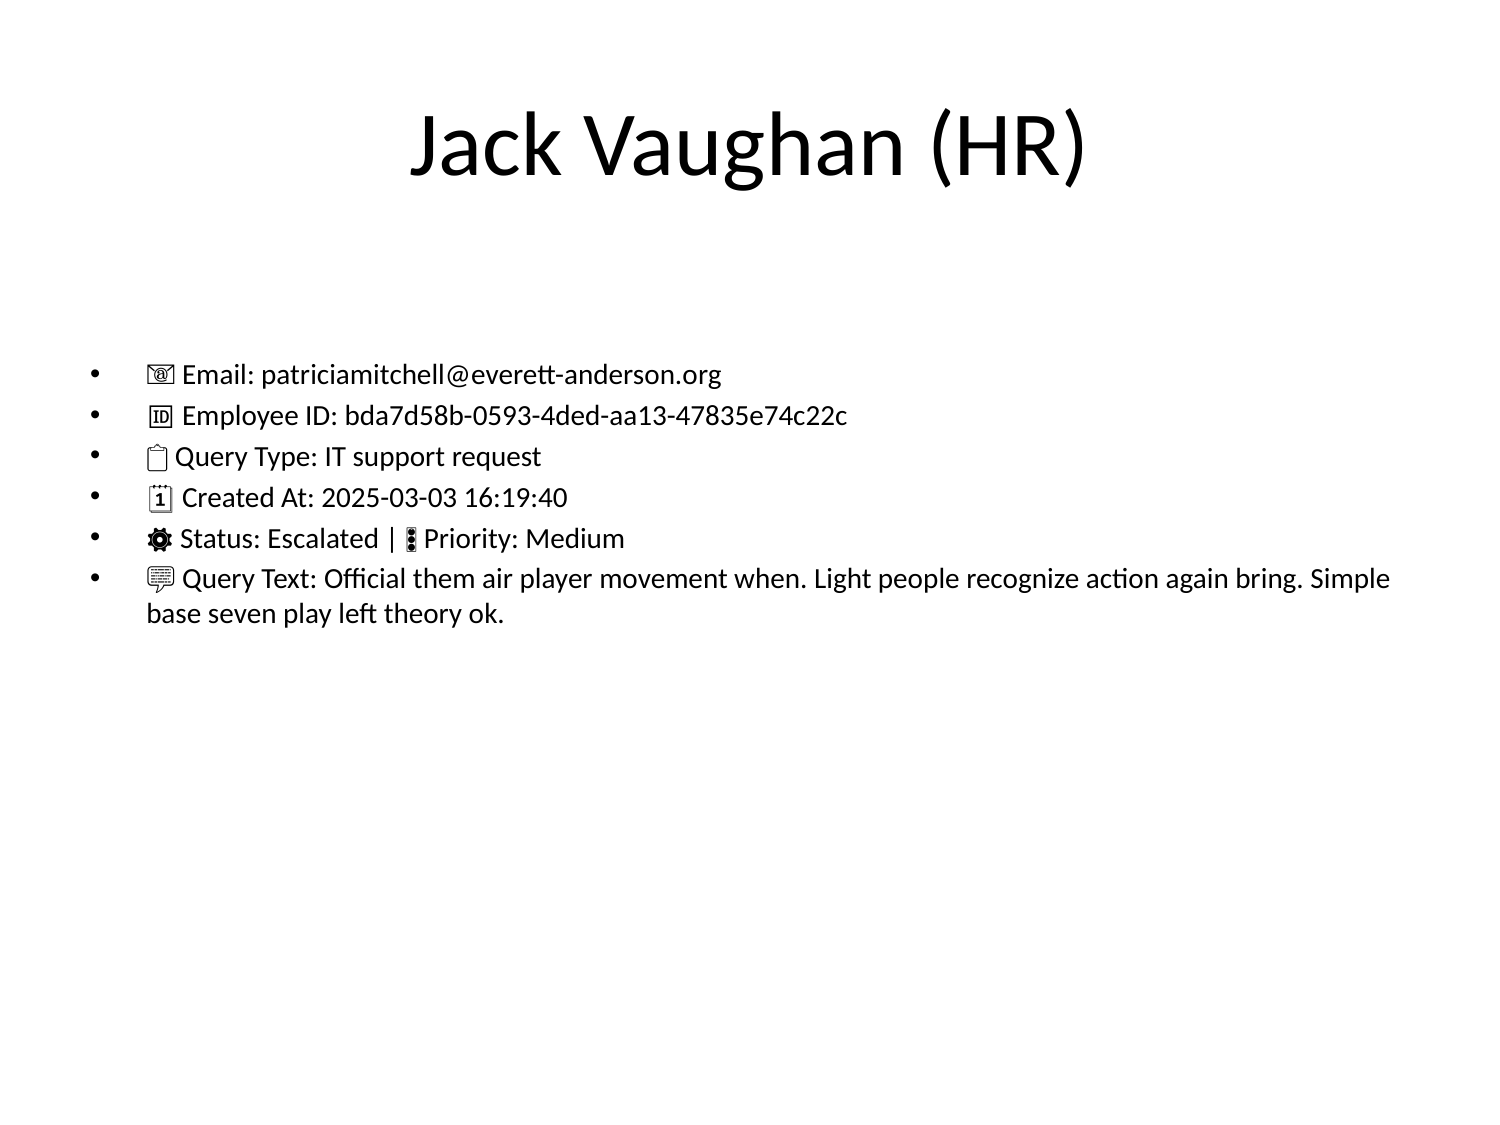

# Jack Vaughan (HR)

📧 Email: patriciamitchell@everett-anderson.org
🆔 Employee ID: bda7d58b-0593-4ded-aa13-47835e74c22c
📋 Query Type: IT support request
🗓 Created At: 2025-03-03 16:19:40
⚙ Status: Escalated | 🚦 Priority: Medium
💬 Query Text: Official them air player movement when. Light people recognize action again bring. Simple base seven play left theory ok.